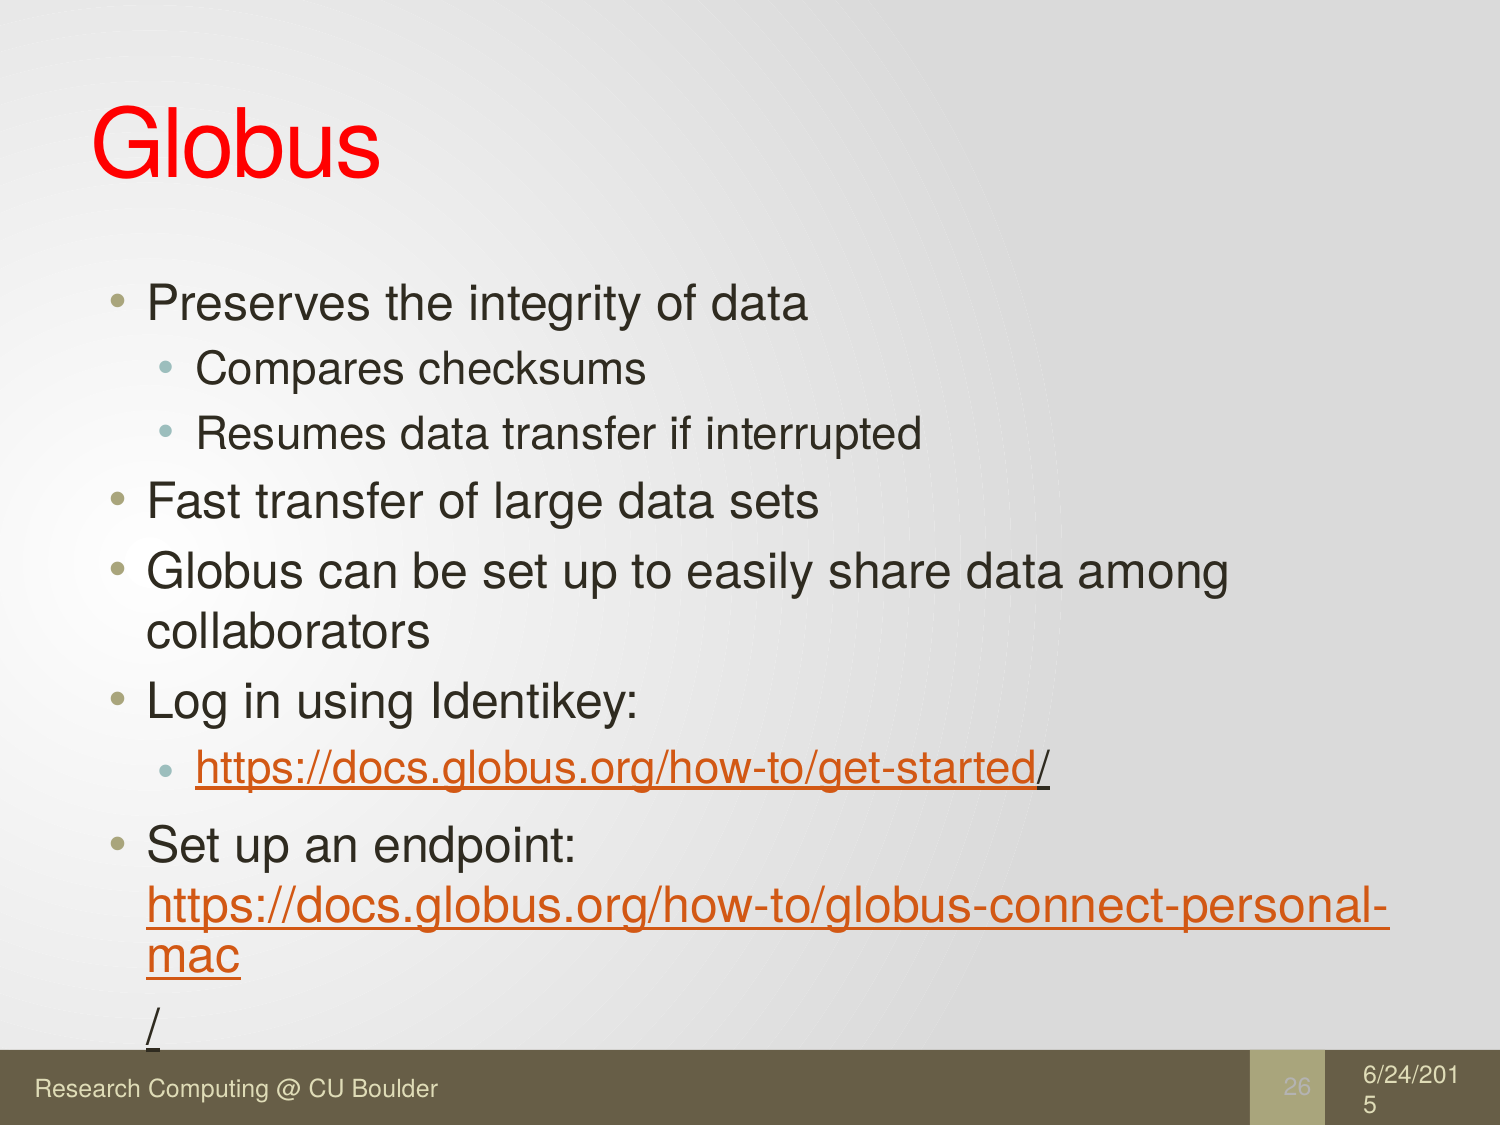

# Globus
Preserves the integrity of data
Compares checksums
Resumes data transfer if interrupted
Fast transfer of large data sets
Globus can be set up to easily share data among collaborators
Log in using Identikey:
https://docs.globus.org/how-to/get-started/
Set up an endpoint:  https://docs.globus.org/how-to/globus-connect-personal-mac/

6/24/2015
26